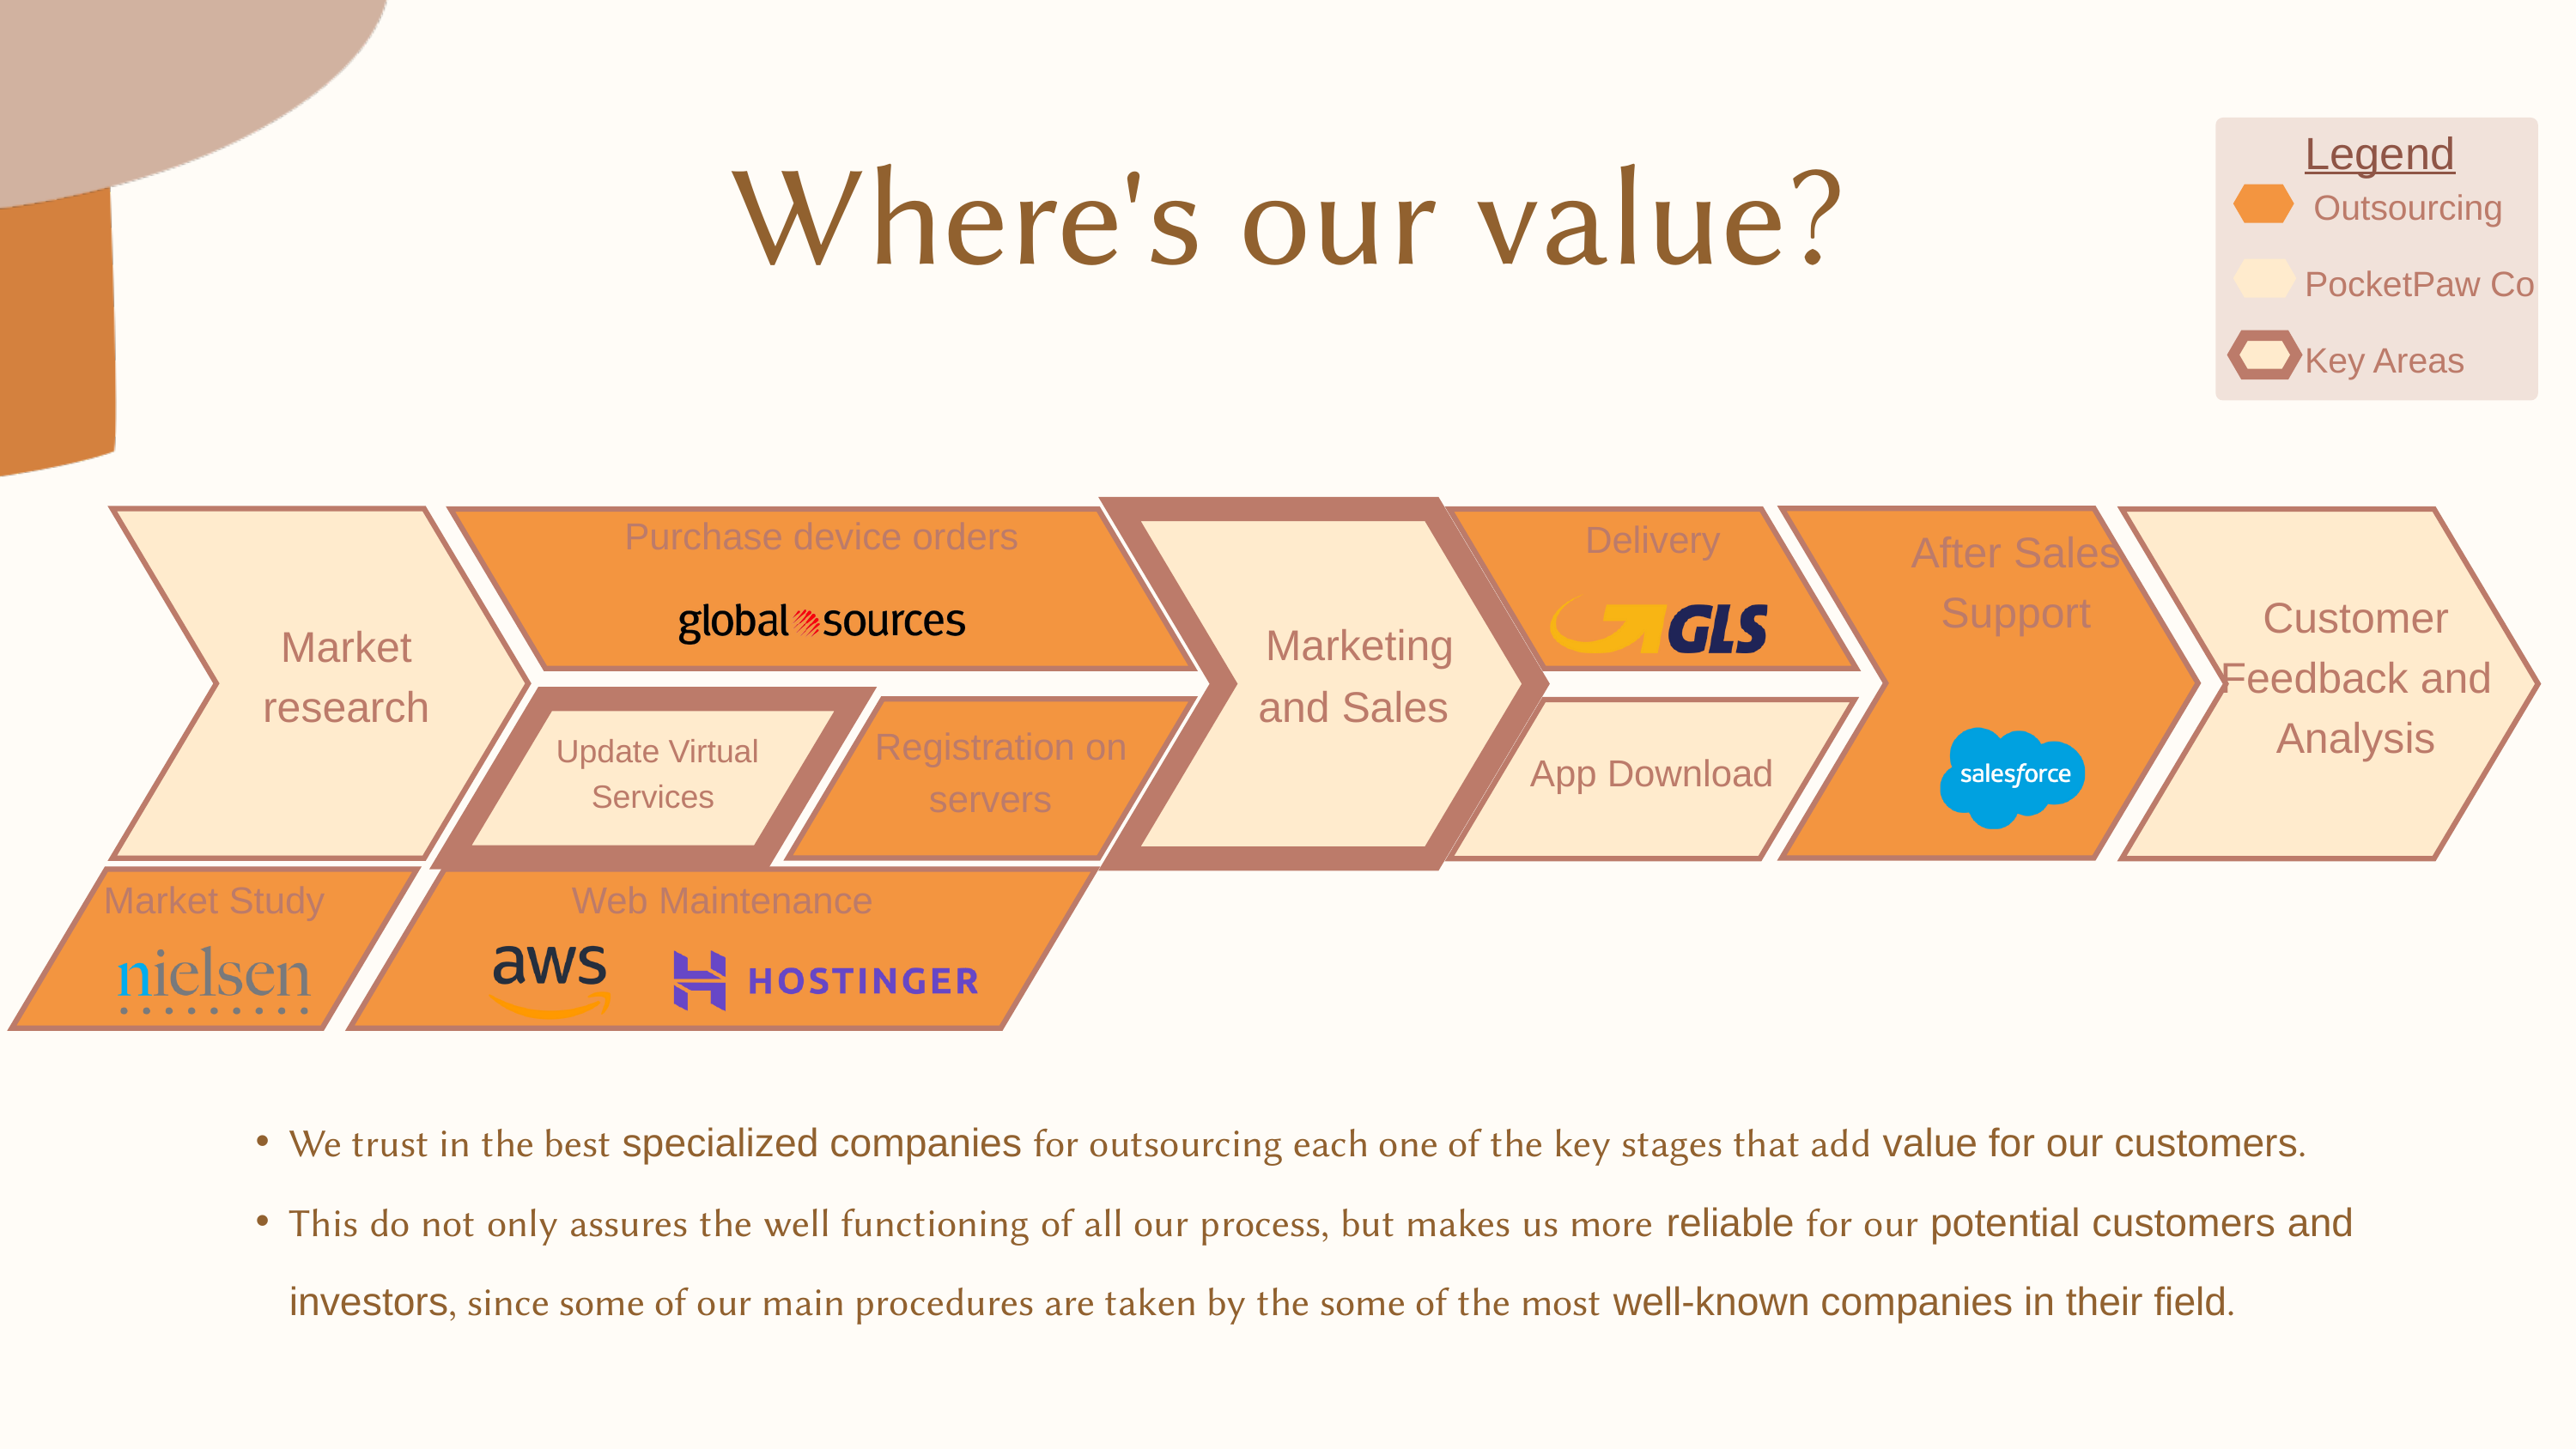

Legend
Where's our value?

Outsourcing

PocketPaw Co

Key Areas

After Sales Support

Market research

Purchase device orders

 Marketing and Sales

Delivery

Customer Feedback and Analysis

 Update Virtual Services

  Registration on servers

App Download

Market Study

Web Maintenance

We trust in the best specialized companies for outsourcing each one of the key stages that add value for our customers.
This do not only assures the well functioning of all our process, but makes us more reliable for our potential customers and investors, since some of our main procedures are taken by the some of the most well-known companies in their field.